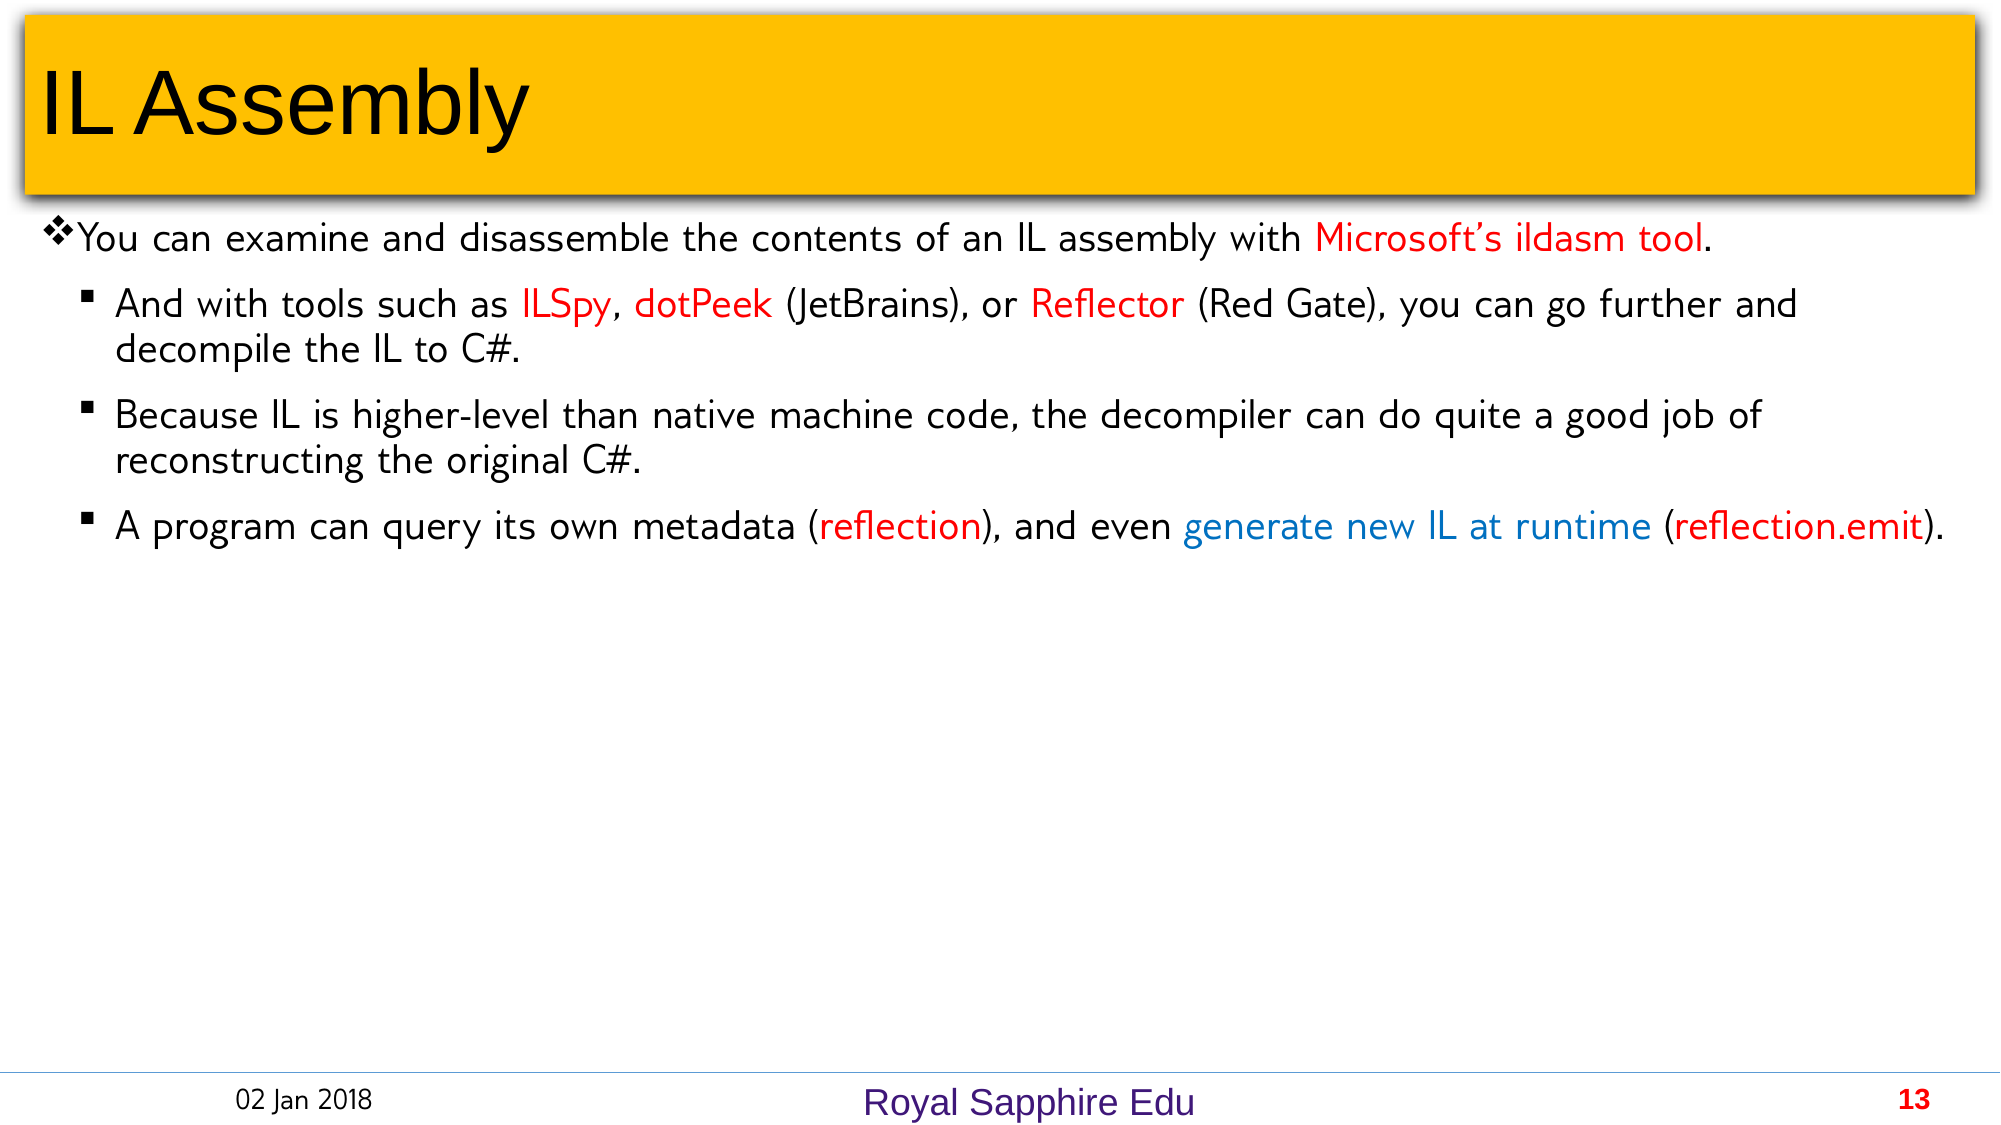

# IL Assembly
You can examine and disassemble the contents of an IL assembly with Microsoft’s ildasm tool.
And with tools such as ILSpy, dotPeek (JetBrains), or Reflector (Red Gate), you can go further and decompile the IL to C#.
Because IL is higher-level than native machine code, the decompiler can do quite a good job of reconstructing the original C#.
A program can query its own metadata (reflection), and even generate new IL at runtime (reflection.emit).

02 Jan 2018
13